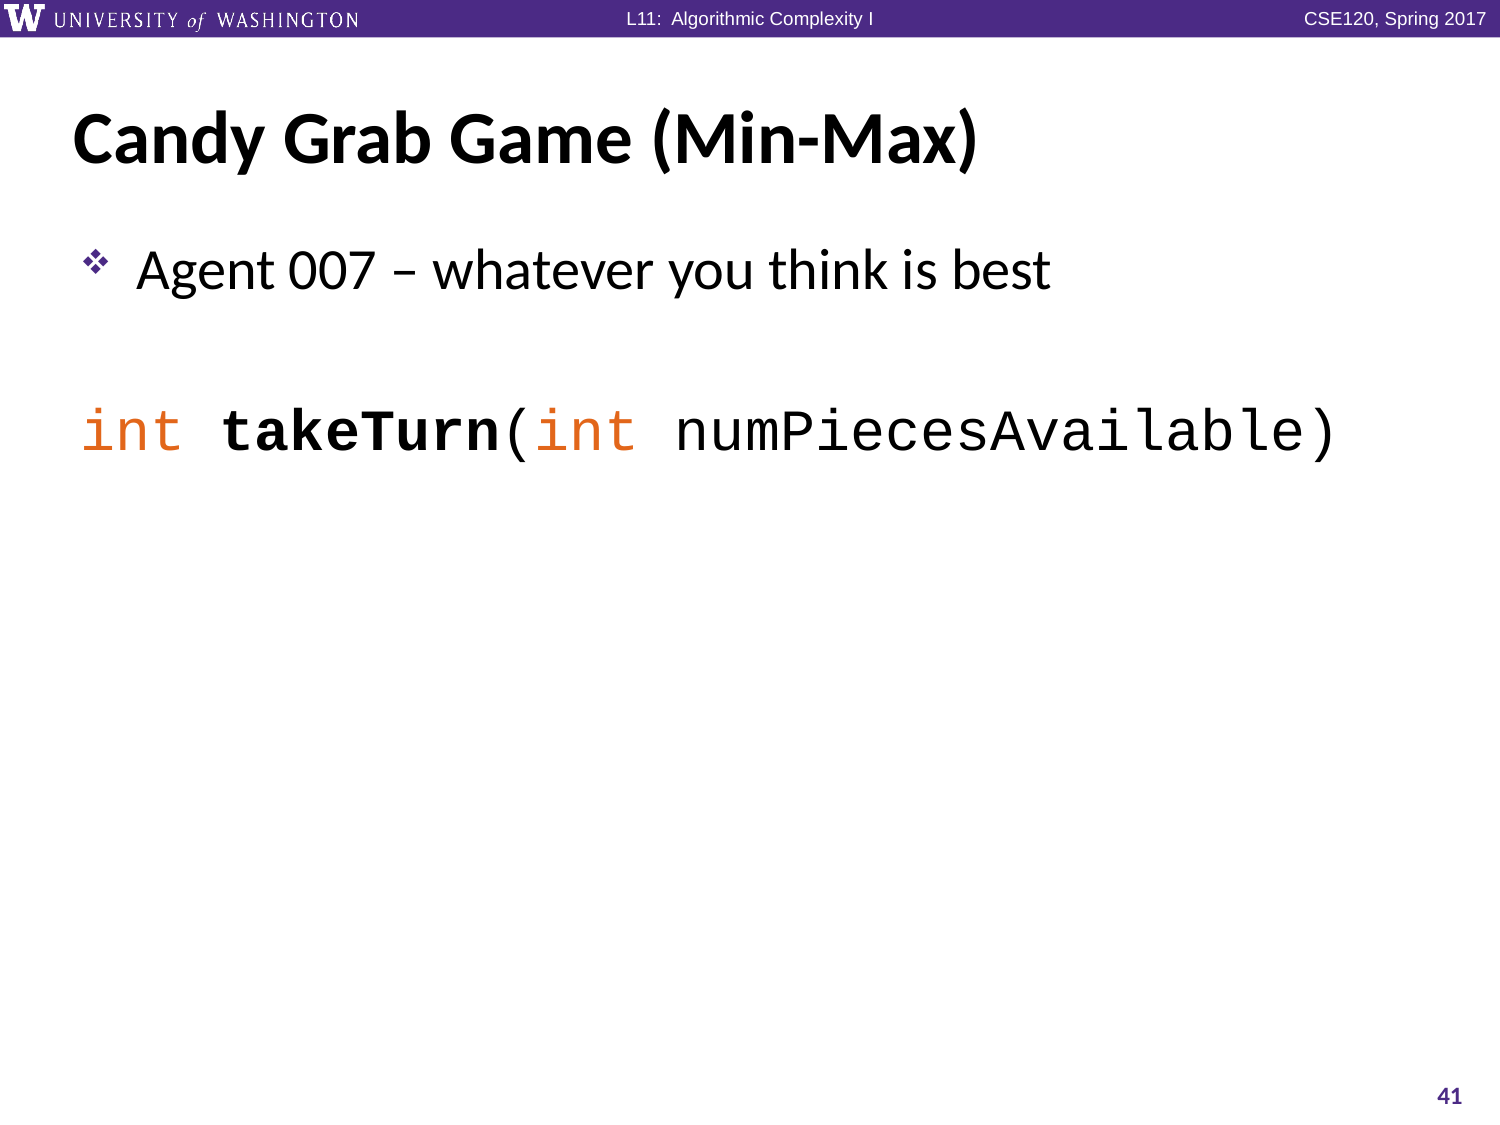

# Candy Grab Game (Min-Max)
Agent 007 – whatever you think is best

int takeTurn(int numPiecesAvailable)
41